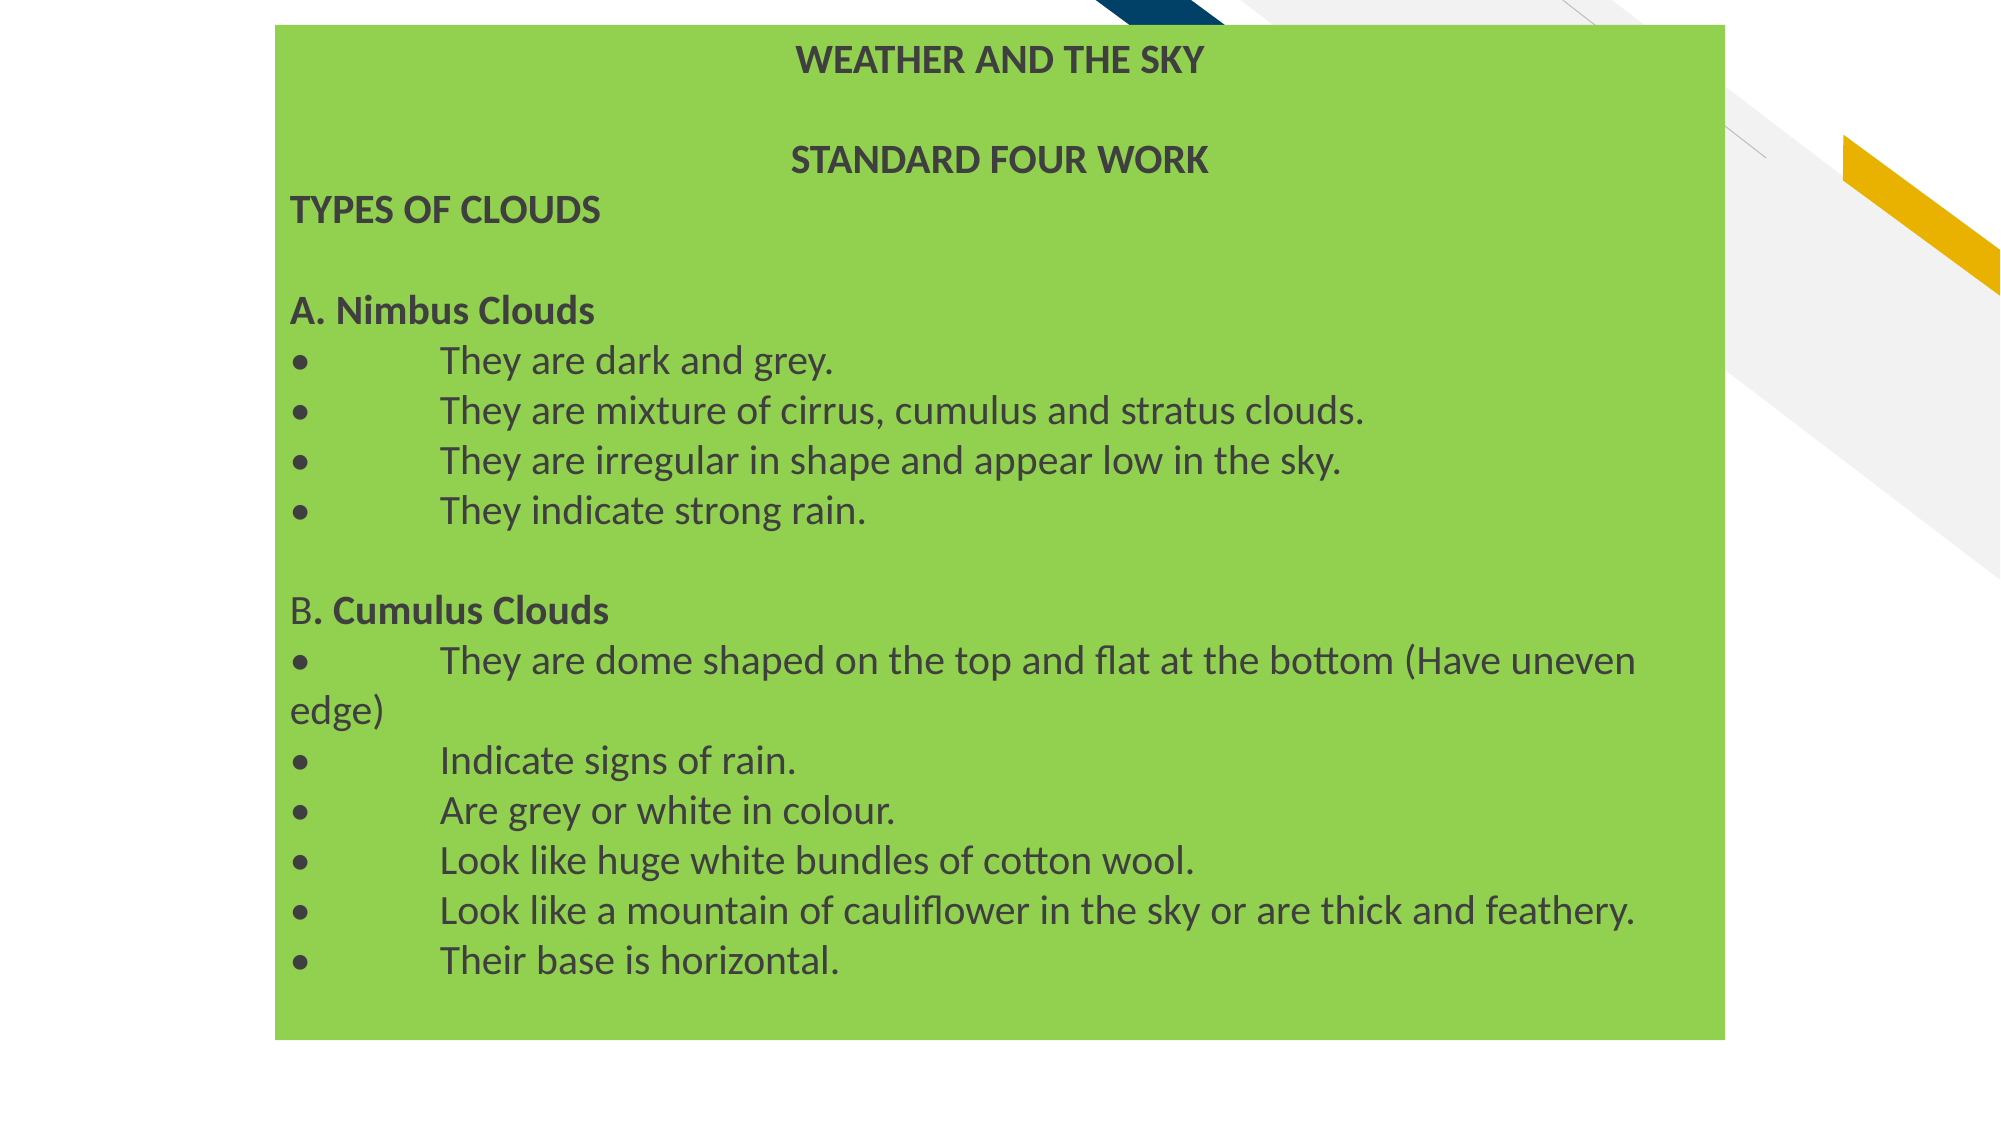

WEATHER AND THE SKY

STANDARD FOUR WORK
TYPES OF CLOUDS

A. Nimbus Clouds
•	They are dark and grey.
•	They are mixture of cirrus, cumulus and stratus clouds.
•	They are irregular in shape and appear low in the sky.
•	They indicate strong rain.

B. Cumulus Clouds
•	They are dome shaped on the top and flat at the bottom (Have uneven edge)
•	Indicate signs of rain.
•	Are grey or white in colour.
•	Look like huge white bundles of cotton wool.
•	Look like a mountain of cauliflower in the sky or are thick and feathery.
•	Their base is horizontal.